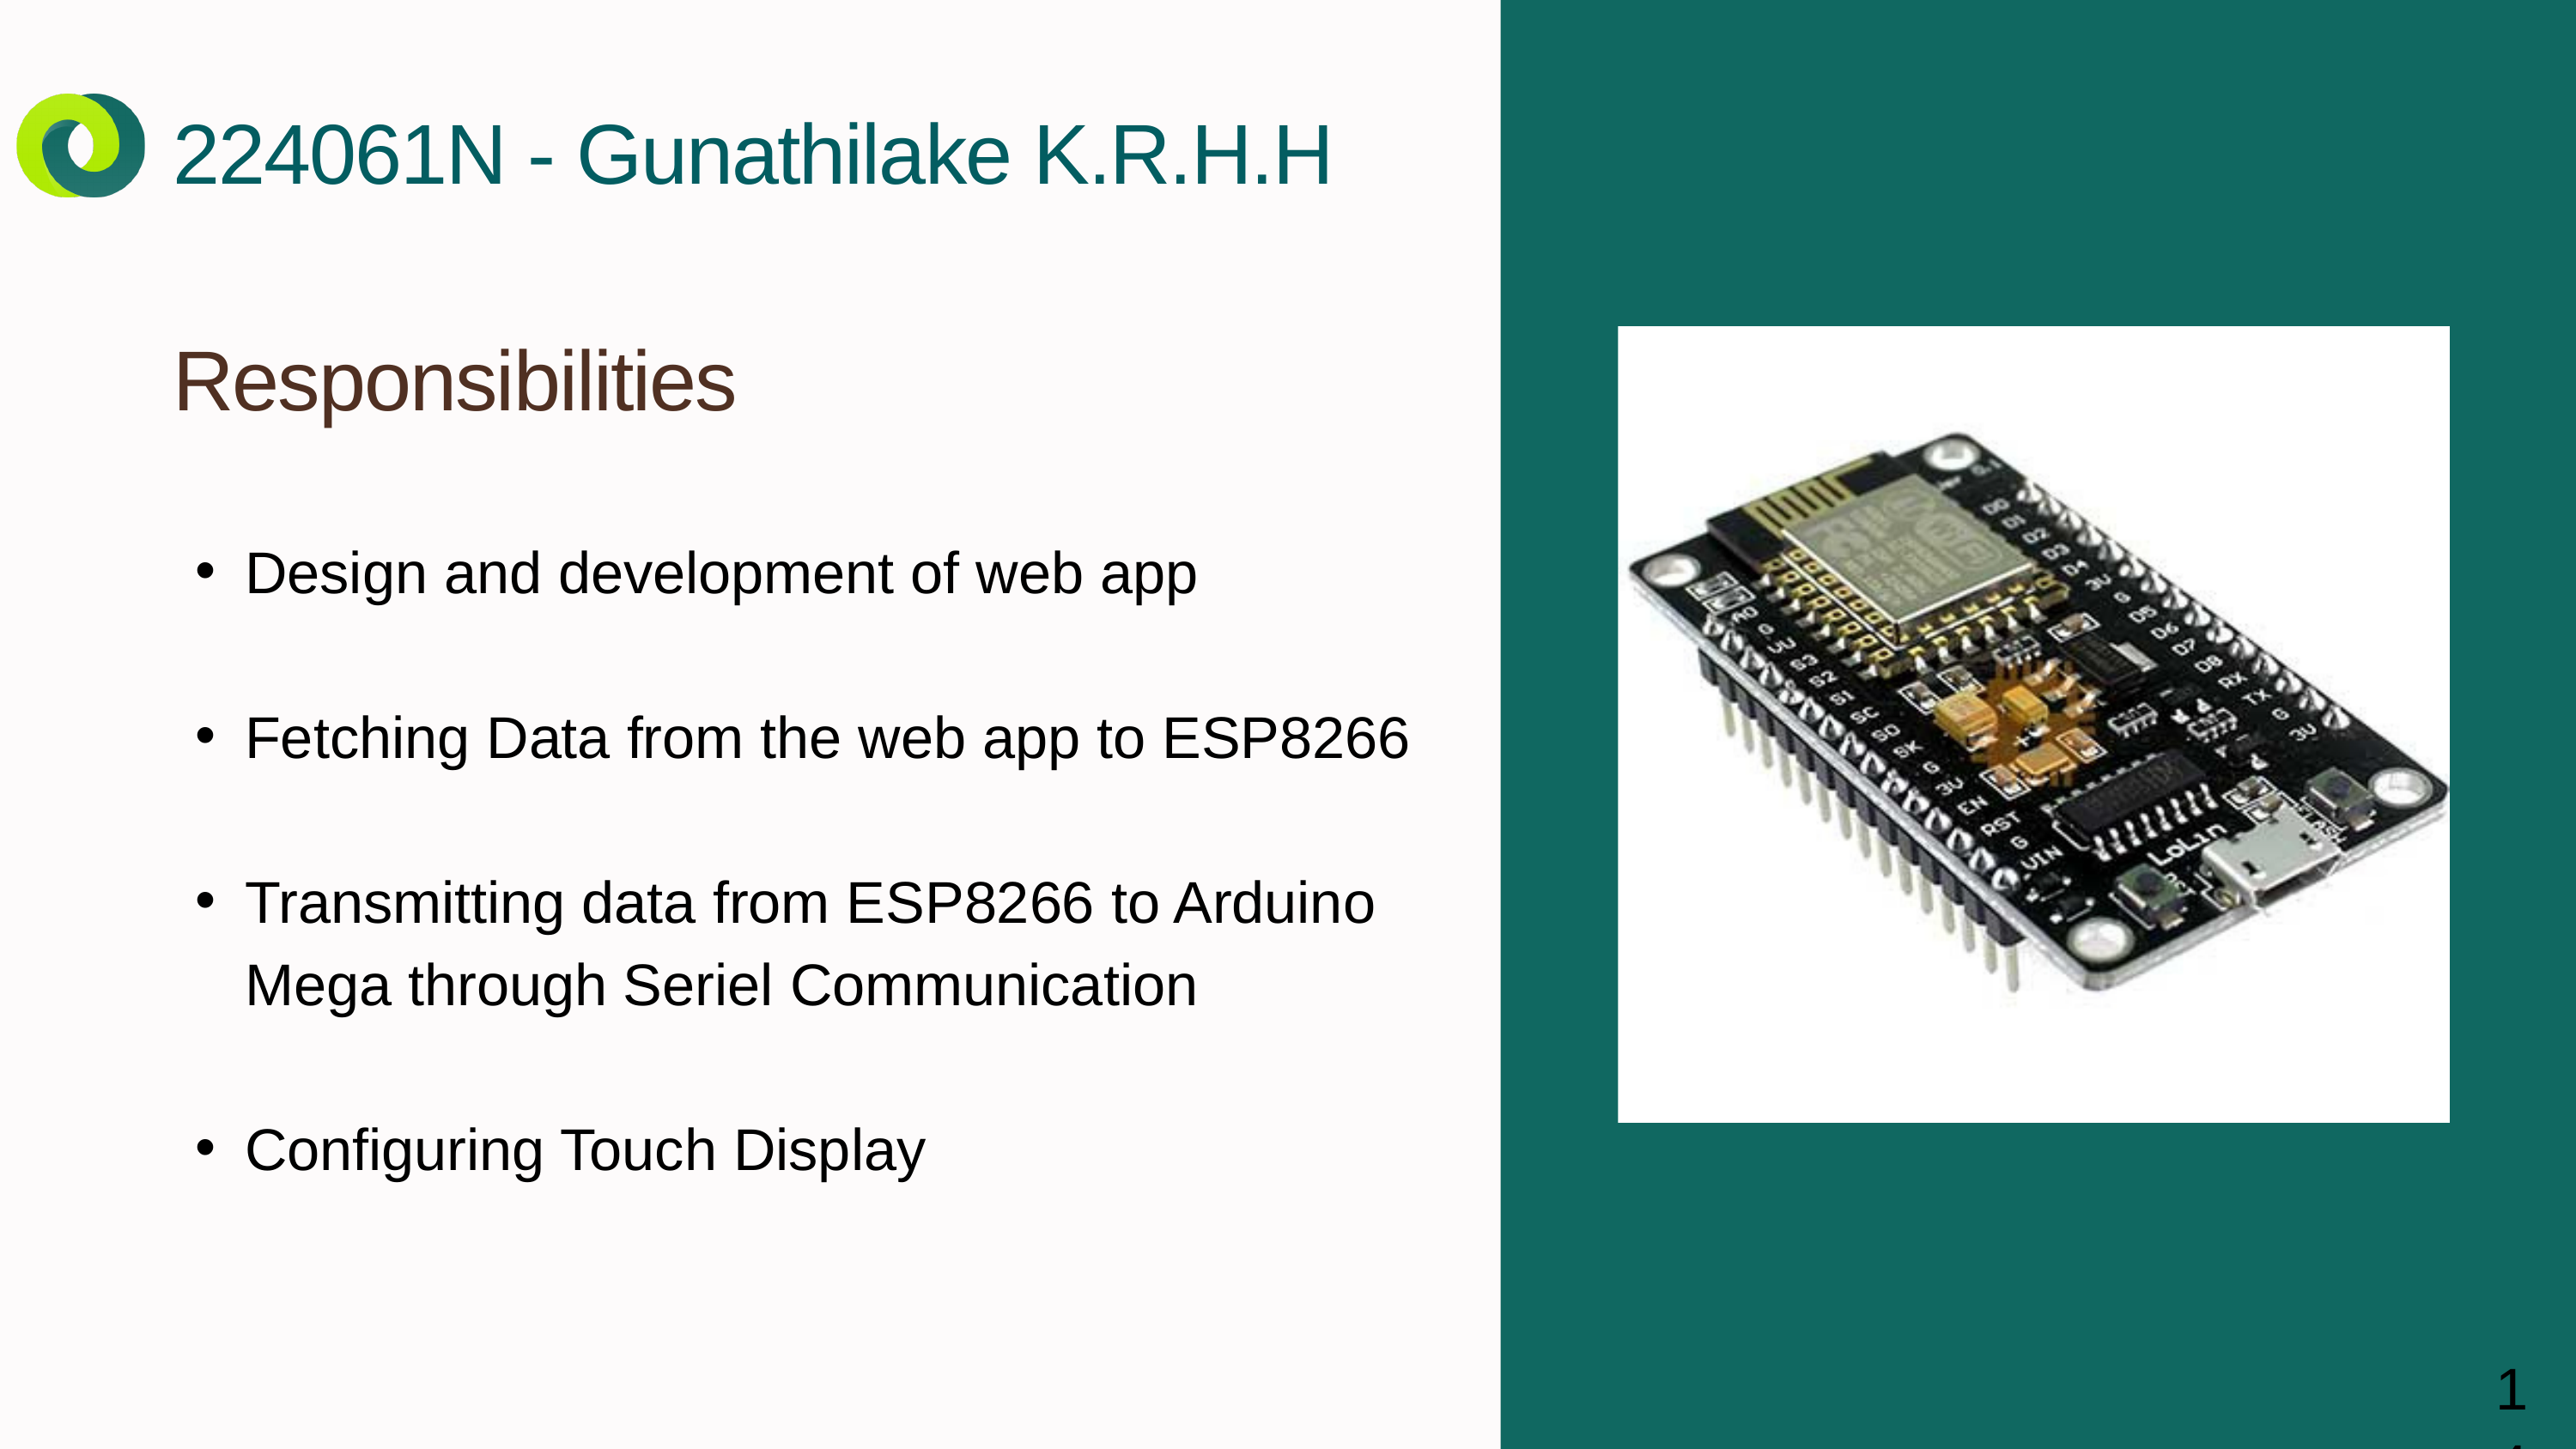

224061N - Gunathilake K.R.H.H

Responsibilities

Design and development of web app

Fetching Data from the web app to ESP8266

Transmitting data from ESP8266 to Arduino Mega through Seriel Communication

Configuring Touch Display
14